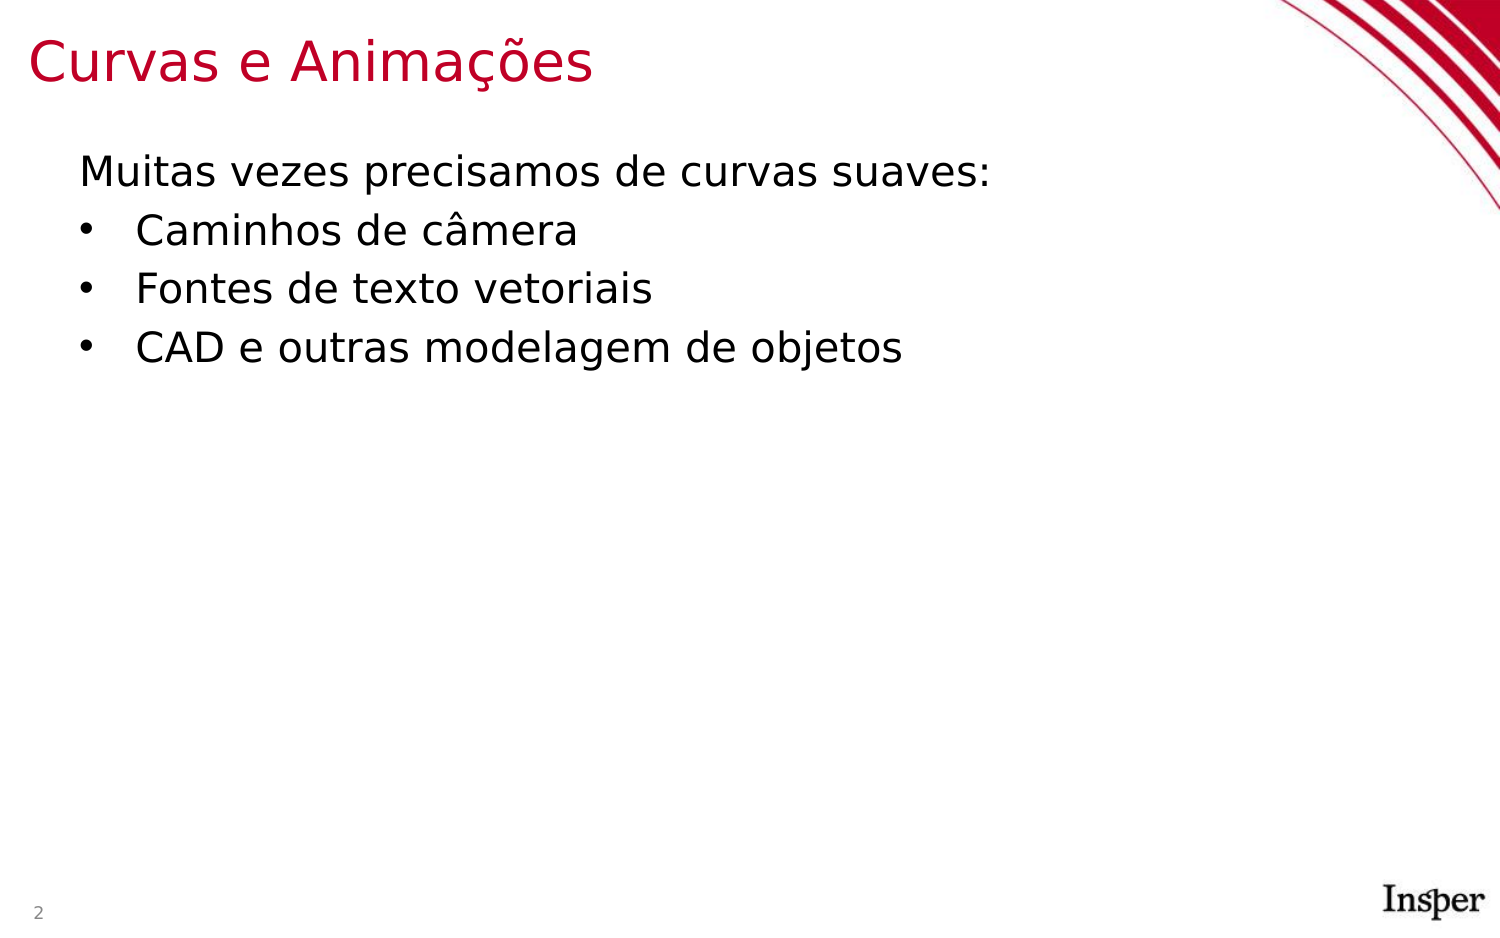

# Curvas e Animações
Muitas vezes precisamos de curvas suaves:
Caminhos de câmera
Fontes de texto vetoriais
CAD e outras modelagem de objetos
2